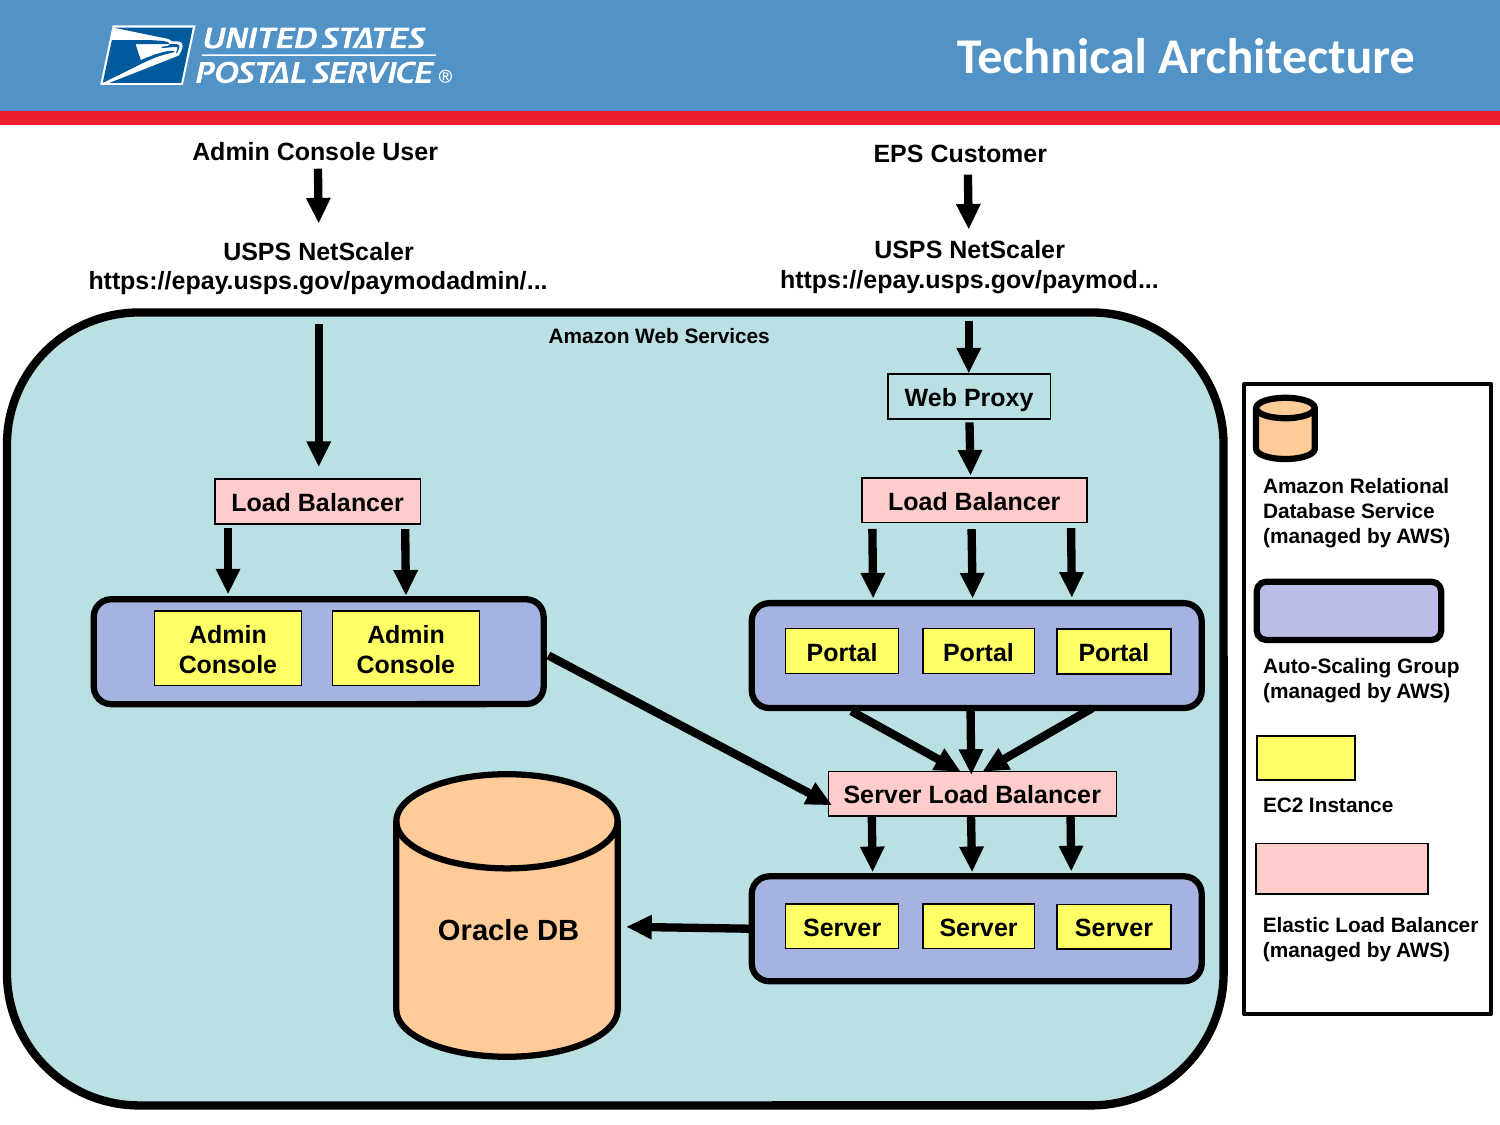

# Technical Architecture
Admin Console User
EPS Customer
USPS NetScaler https://epay.usps.gov/paymod...
USPS NetScaler https://epay.usps.gov/paymodadmin/...

Amazon Web Services
Web Proxy

Amazon Relational Database Service (managed by AWS)
Load Balancer
Load Balancer

Admin Console
Admin Console
Portal
Portal
Portal
Auto-Scaling Group (managed by AWS)

Server Load Balancer

EC2 Instance

Oracle DB

Server
Server
Elastic Load Balancer (managed by AWS)
Server